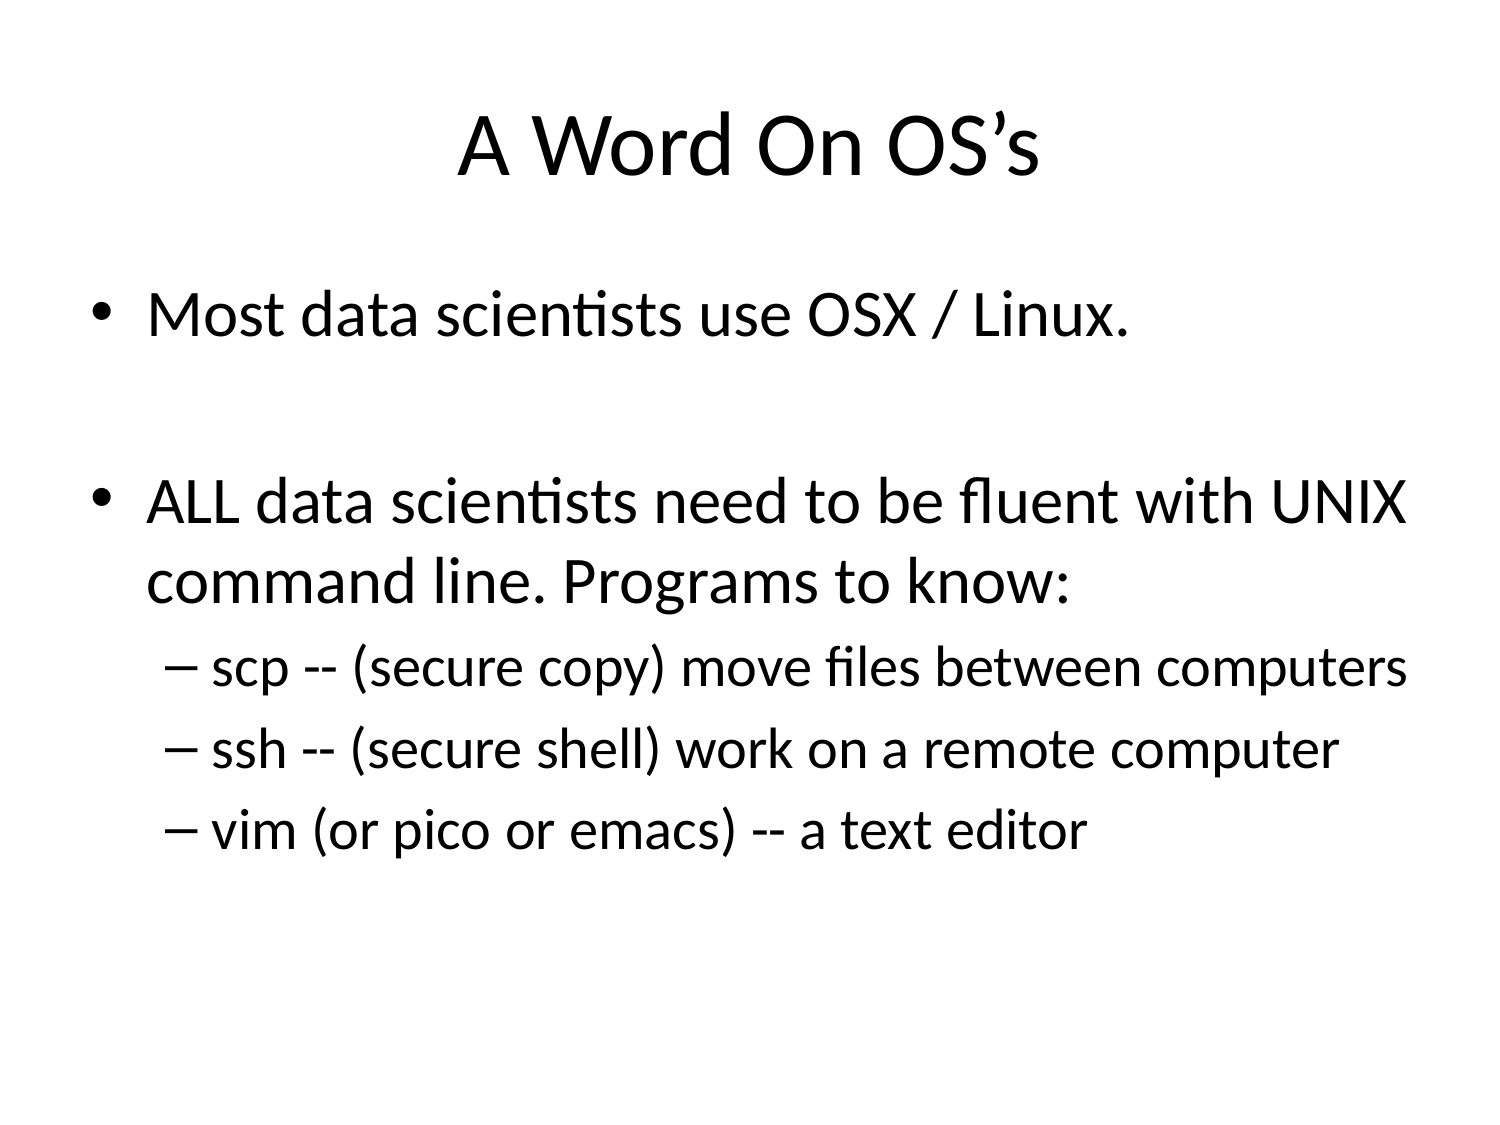

# A Word On OS’s
Most data scientists use OSX / Linux.

ALL data scientists need to be fluent with UNIX command line. Programs to know:
scp -- (secure copy) move files between computers
ssh -- (secure shell) work on a remote computer
vim (or pico or emacs) -- a text editor